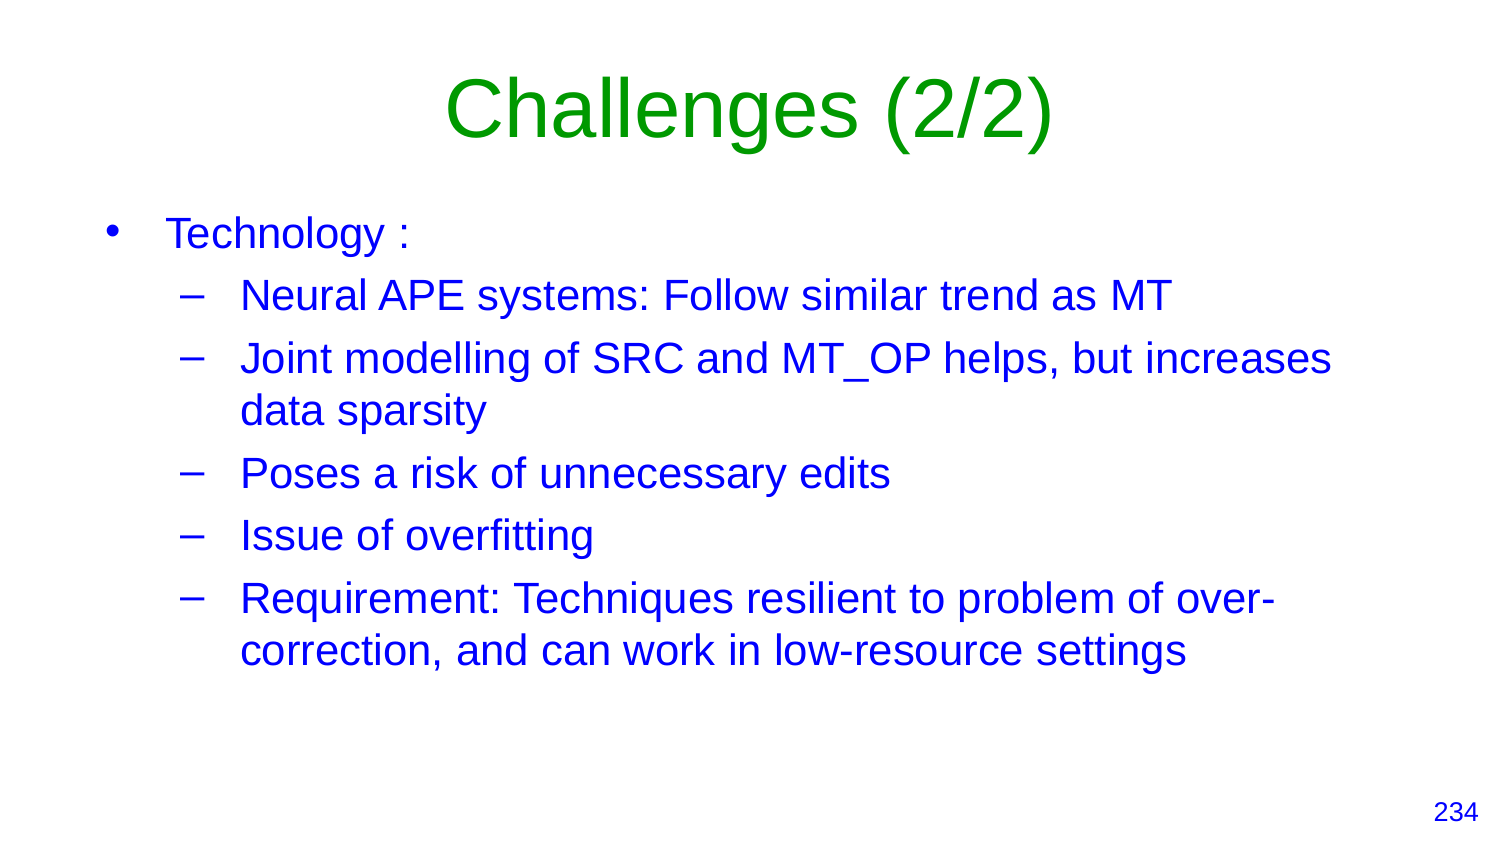

# Challenges (2/2)
Technology :
Neural APE systems: Follow similar trend as MT
Joint modelling of SRC and MT_OP helps, but increases data sparsity
Poses a risk of unnecessary edits
Issue of overfitting
Requirement: Techniques resilient to problem of over-correction, and can work in low-resource settings
234